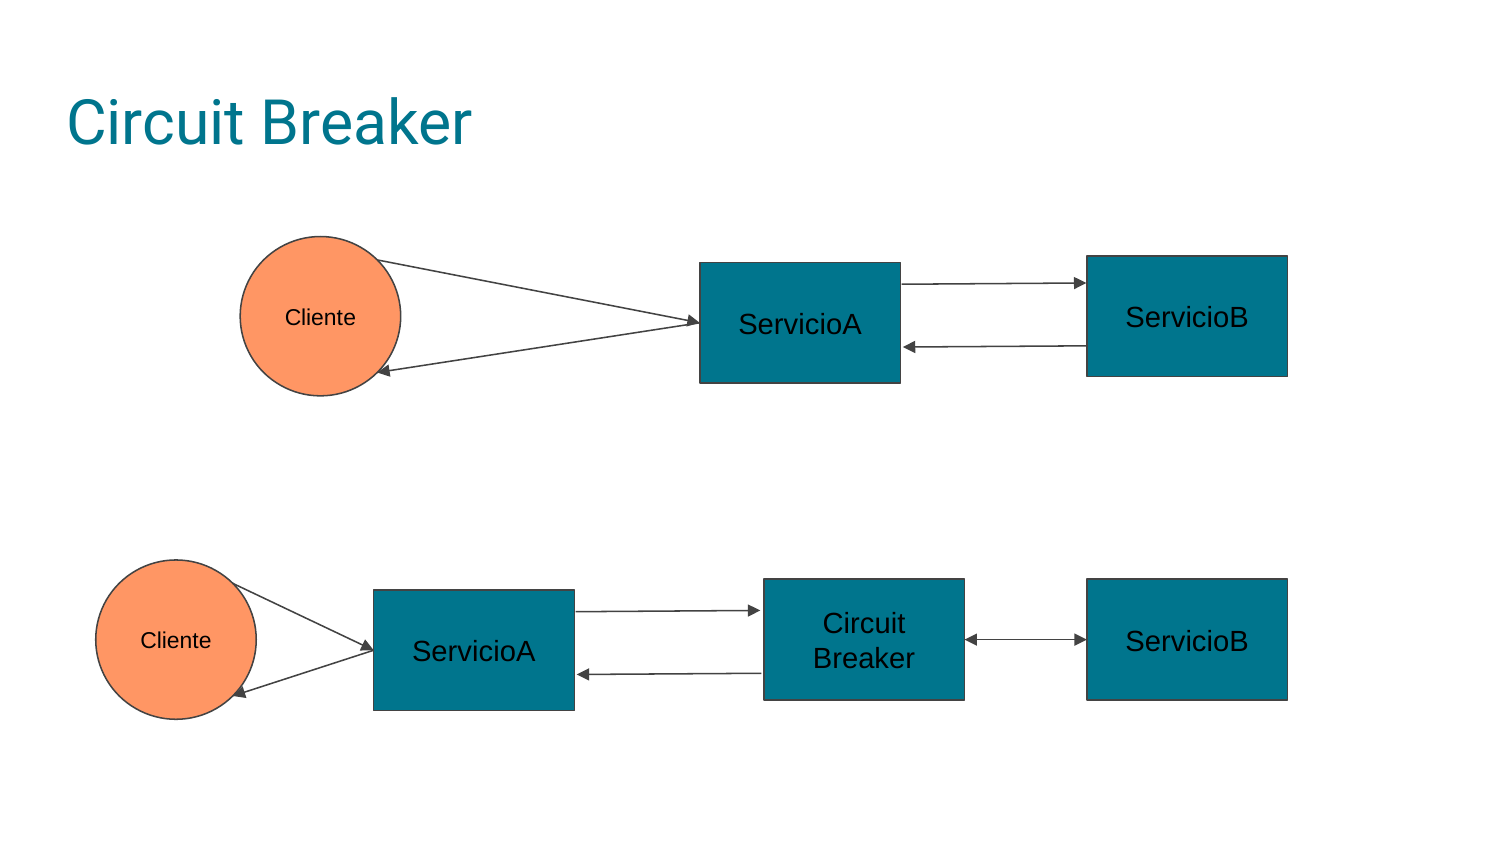

# Circuit Breaker
Cliente
ServicioB
ServicioA
Cliente
Circuit
Breaker
ServicioB
ServicioA